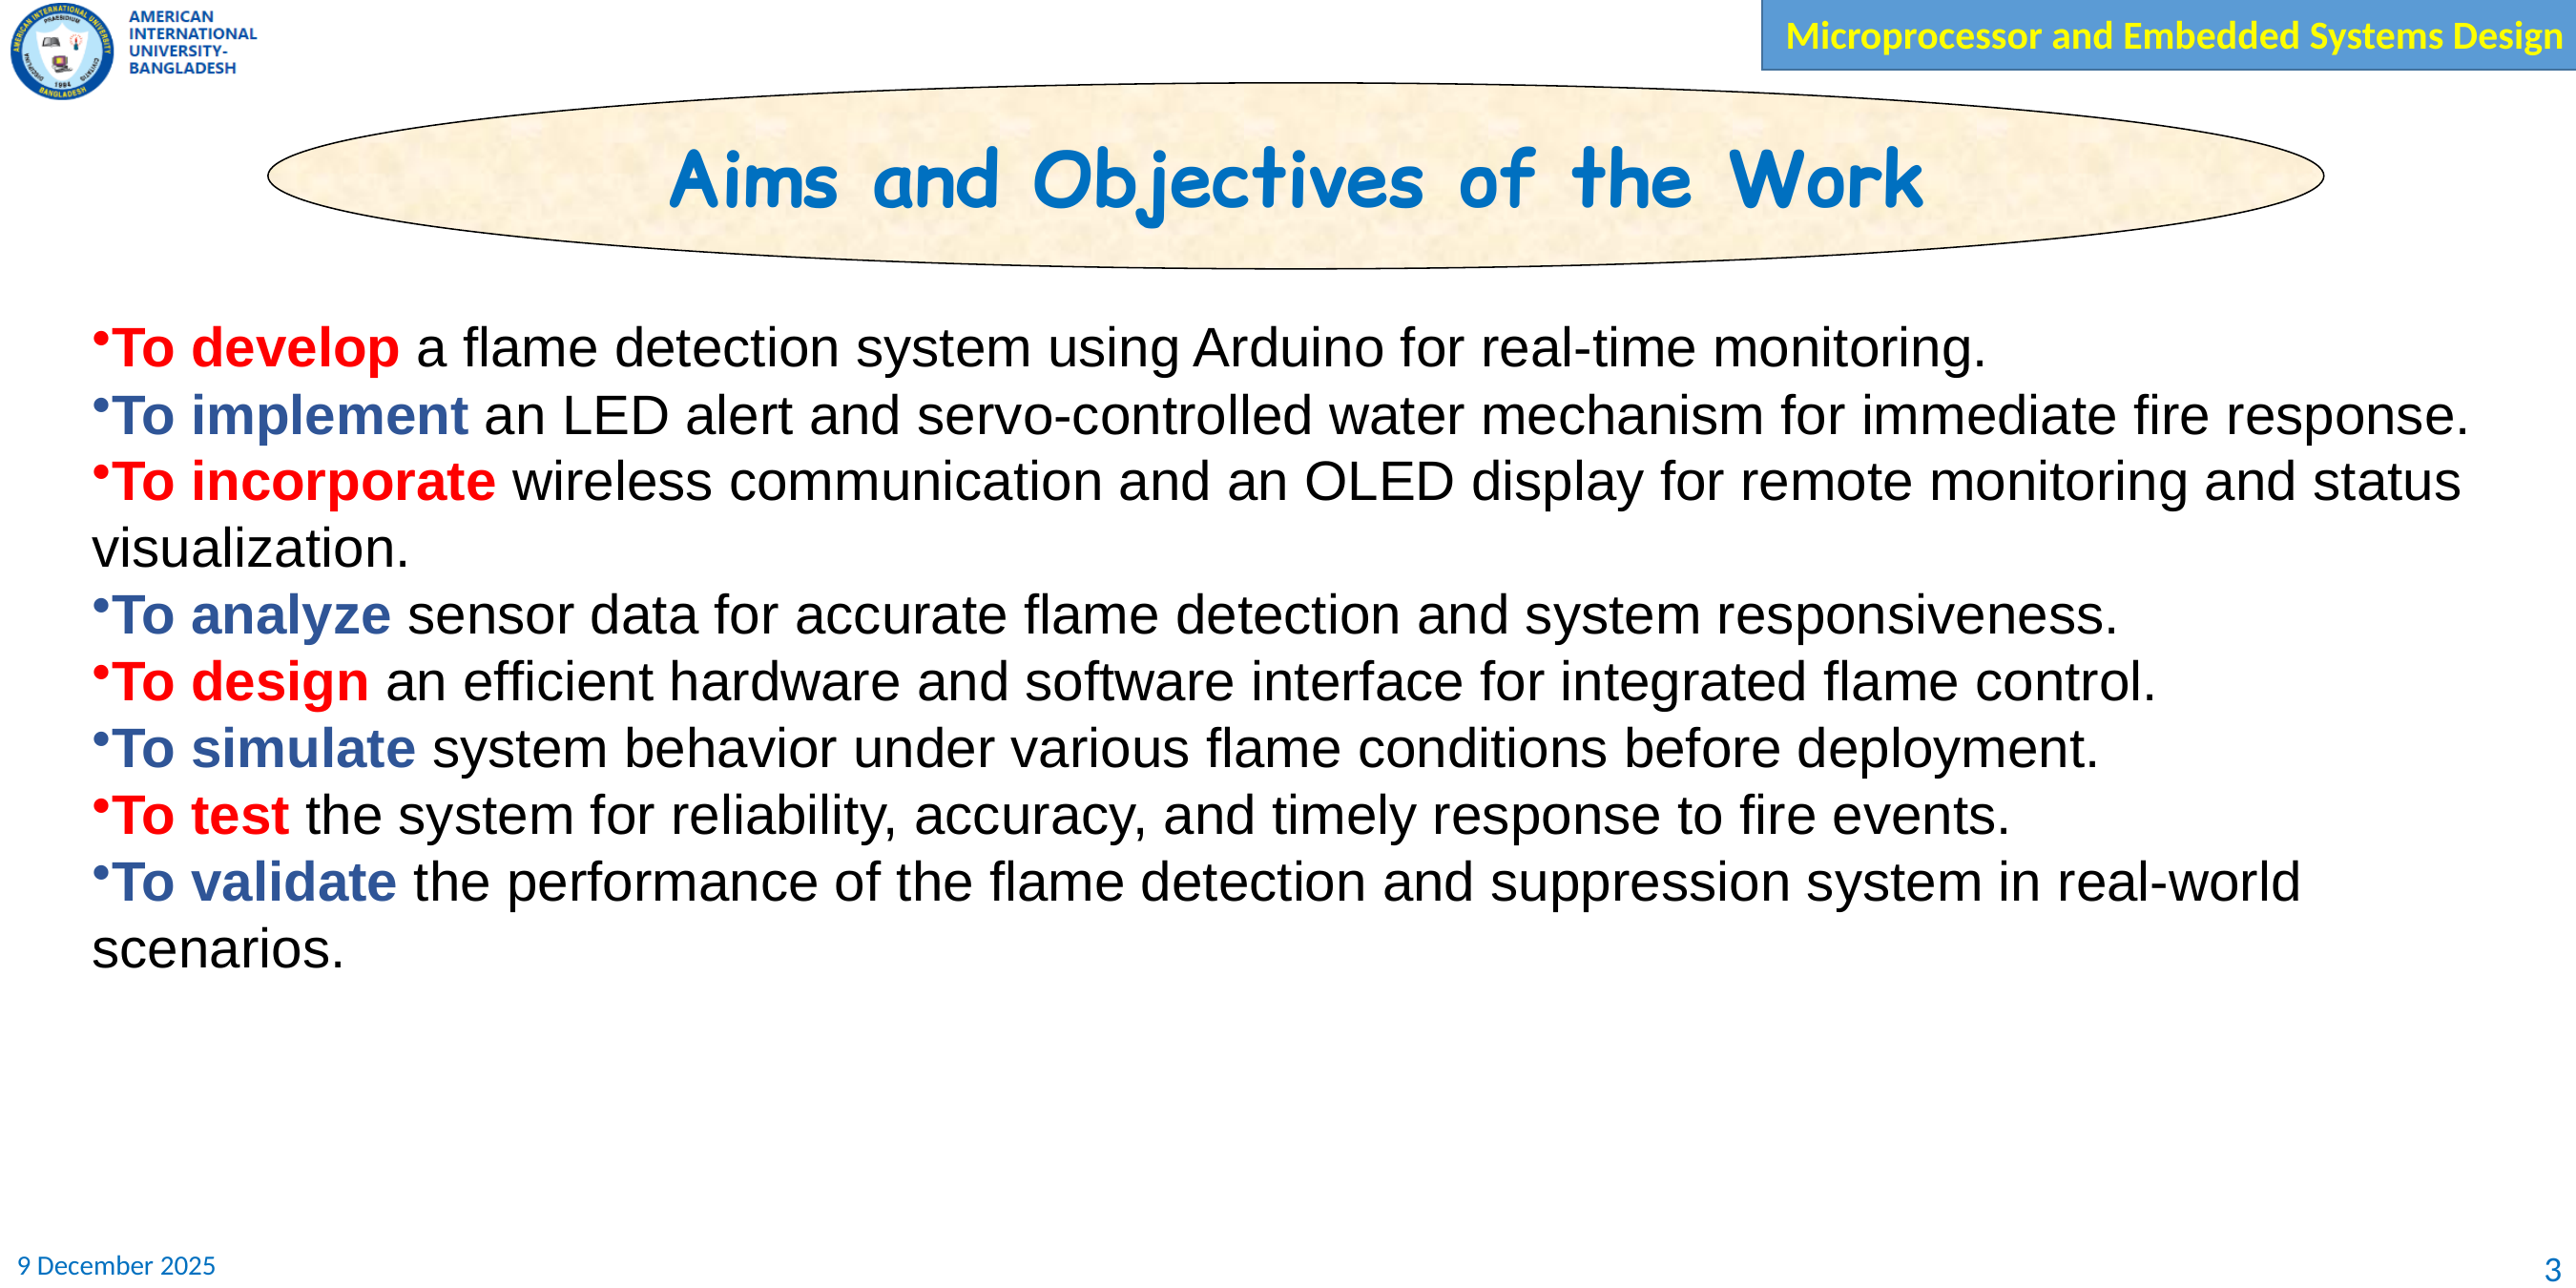

Aims and Objectives of the Work
To develop a flame detection system using Arduino for real-time monitoring.
To implement an LED alert and servo-controlled water mechanism for immediate fire response.
To incorporate wireless communication and an OLED display for remote monitoring and status visualization.
To analyze sensor data for accurate flame detection and system responsiveness.
To design an efficient hardware and software interface for integrated flame control.
To simulate system behavior under various flame conditions before deployment.
To test the system for reliability, accuracy, and timely response to fire events.
To validate the performance of the flame detection and suppression system in real-world scenarios.
3